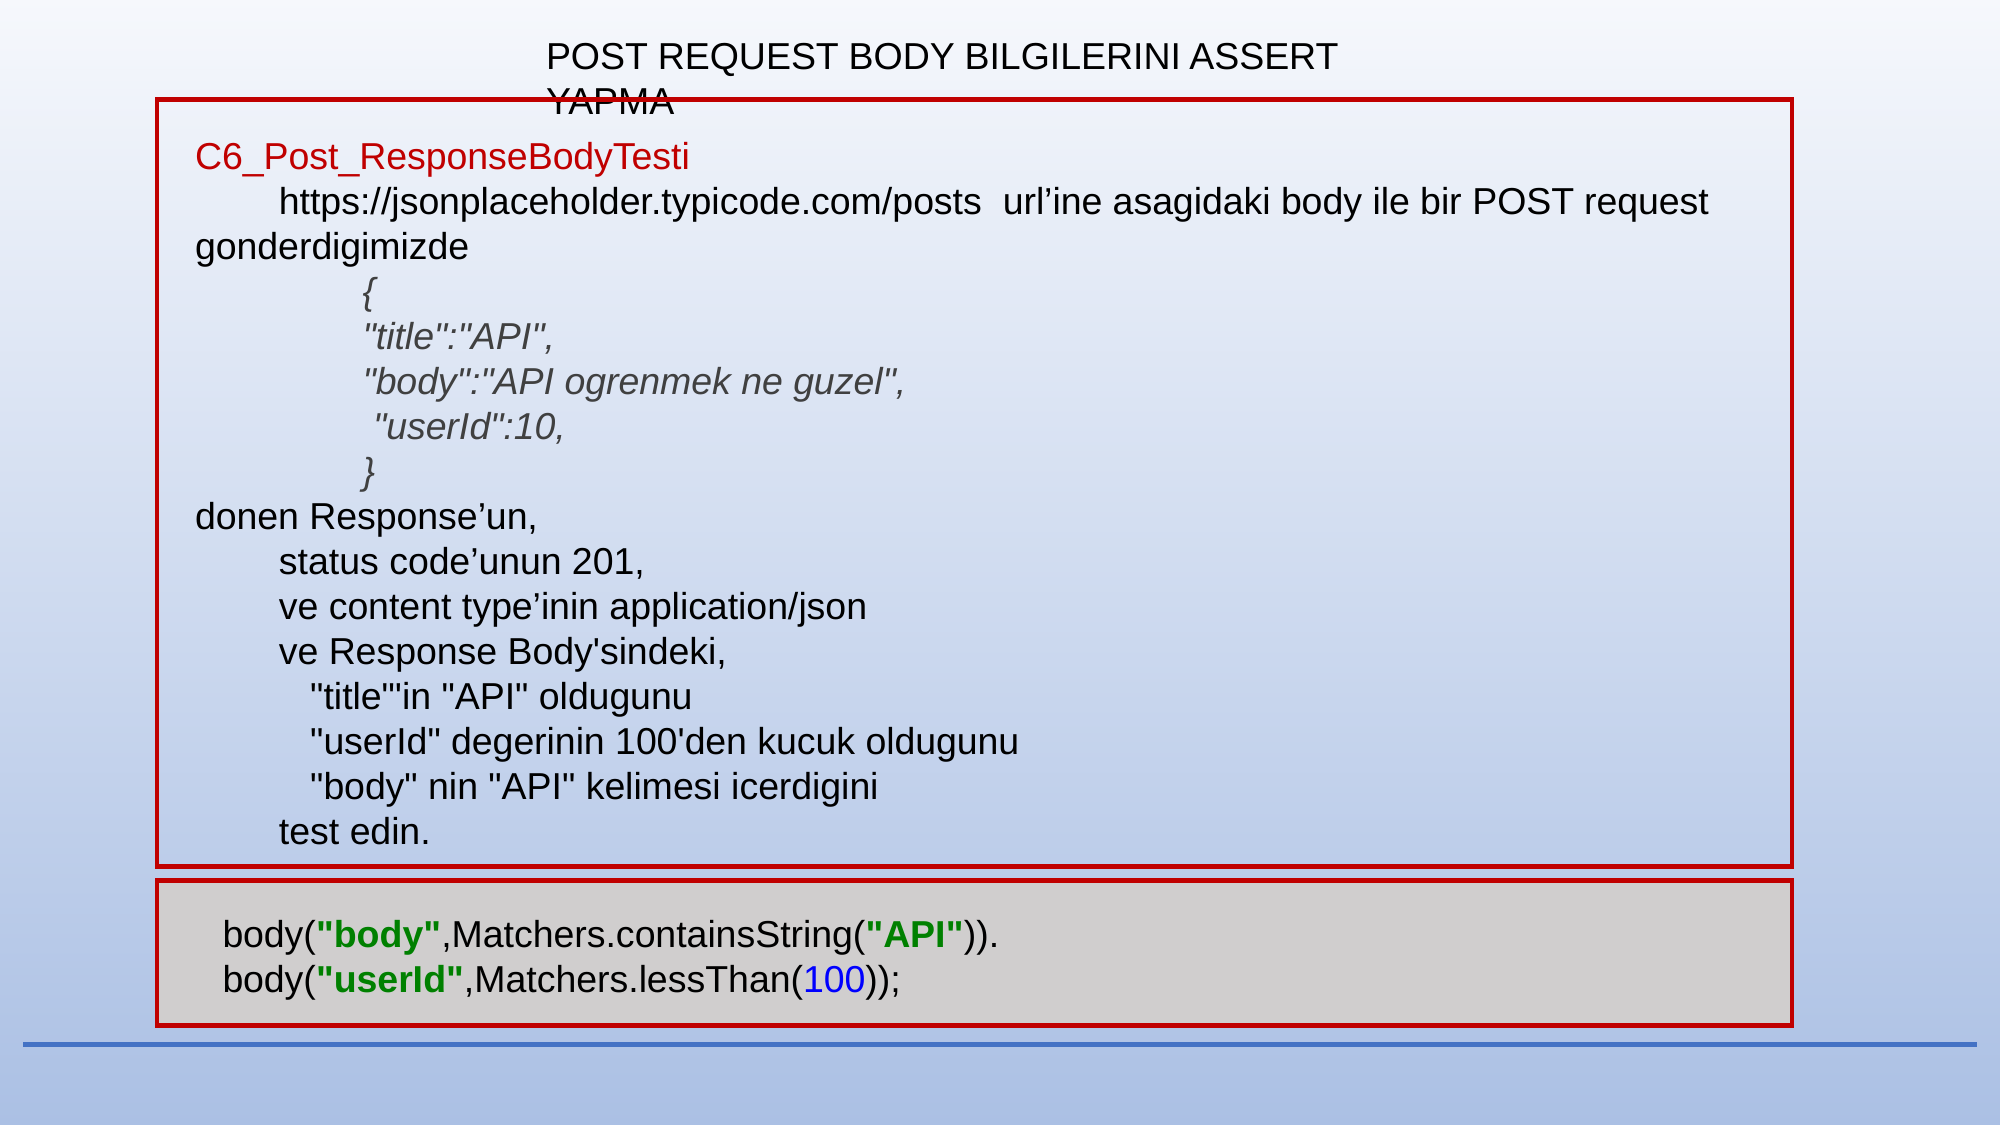

POST REQUEST BODY BILGILERINI ASSERT YAPMA

C6_Post_ResponseBodyTesti
        https://jsonplaceholder.typicode.com/posts  url’ine asagidaki body ile bir POST request gonderdigimizde
                {
                "title":"API",
                "body":"API ogrenmek ne guzel",
                 "userId":10,
                }
donen Response’un,
        status code’unun 201,
        ve content type’inin application/json
        ve Response Body'sindeki,
           "title"'in "API" oldugunu
           "userId" degerinin 100'den kucuk oldugunu
           "body" nin "API" kelimesi icerdigini
        test edin.

body("body",Matchers.containsString("API")).
body("userId",Matchers.lessThan(100));